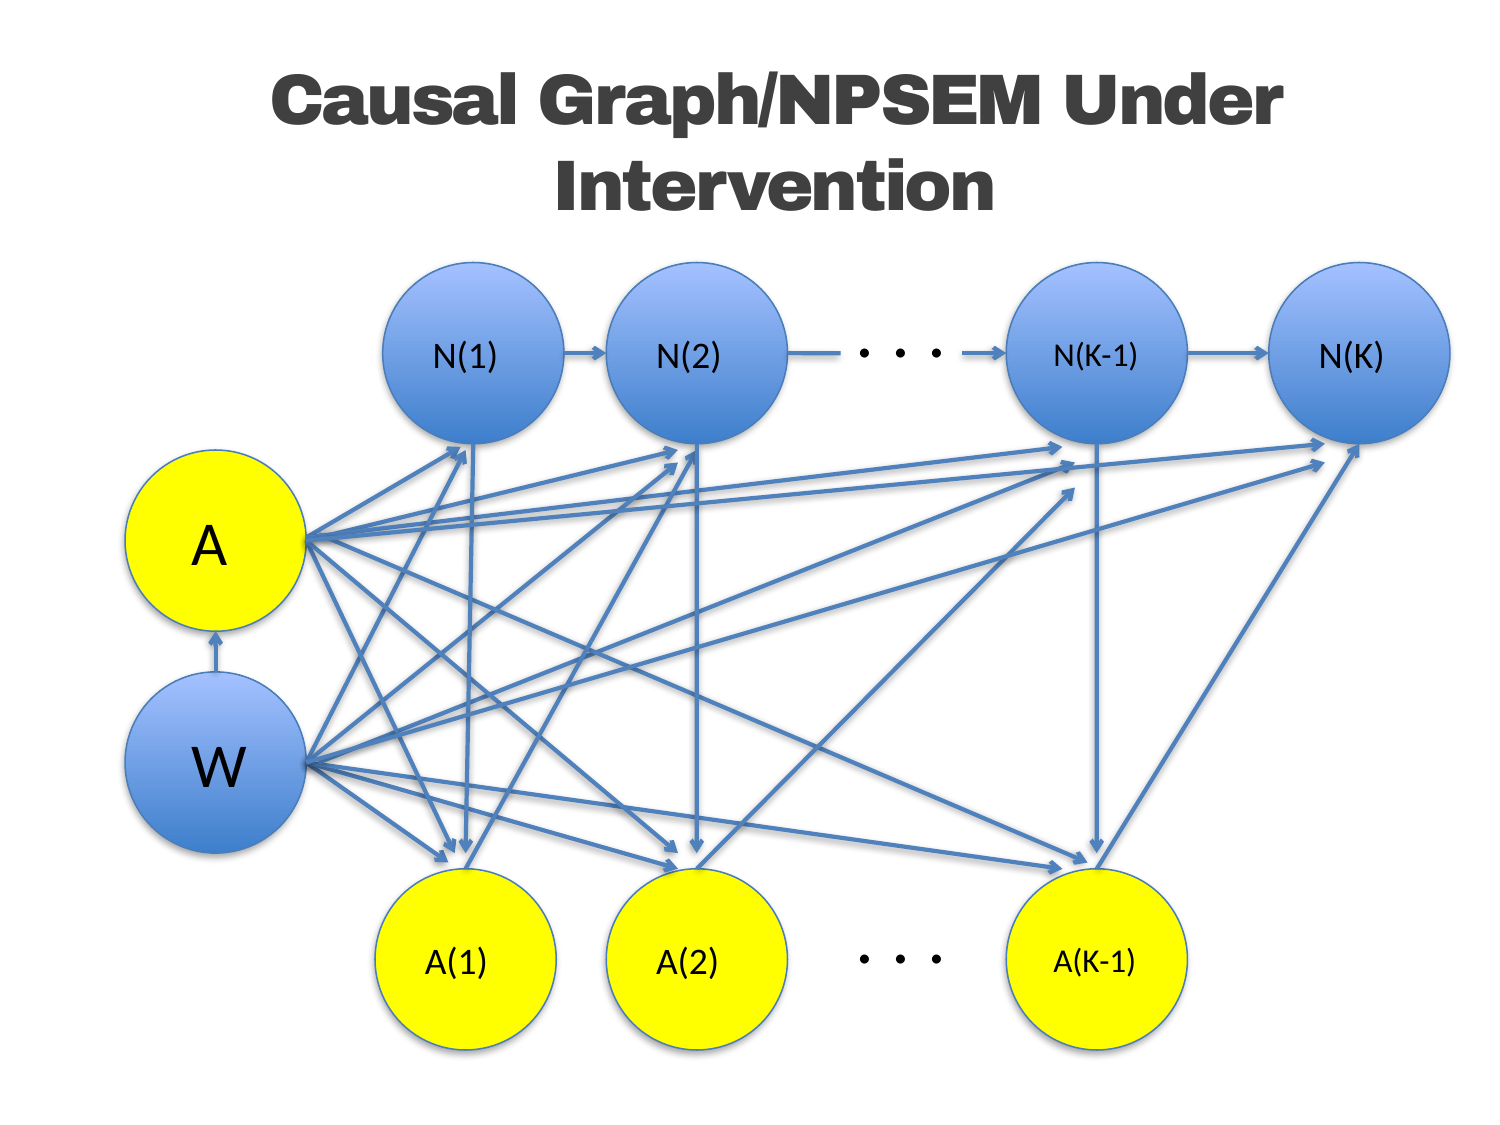

# Causal Graph/NPSEM Under Intervention
 N(1)
 N(2)
 N(K-1)
 N(K)
. . .
   A
   W
 A(1)
 A(2)
 A(K-1)
. . .